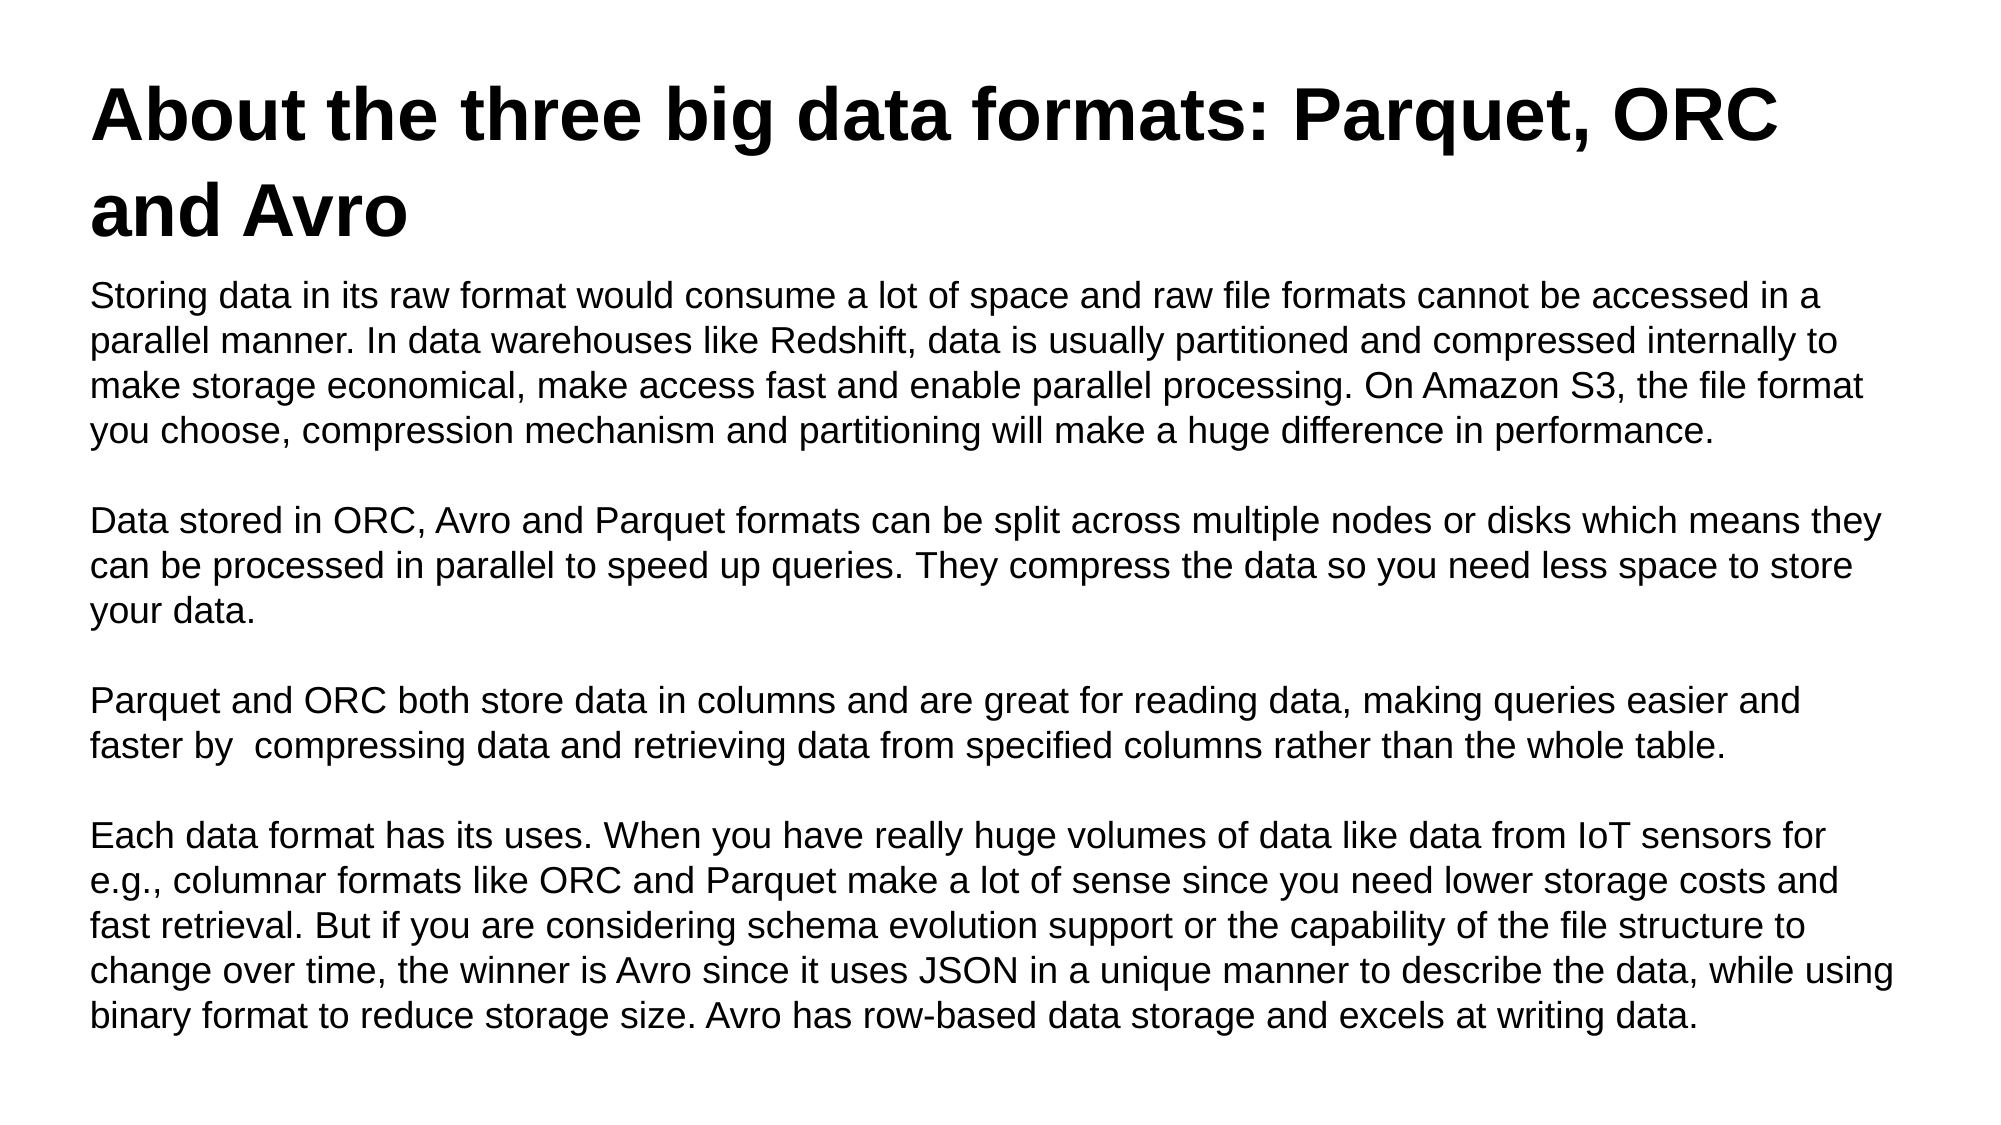

# About the three big data formats: Parquet, ORC and Avro
Storing data in its raw format would consume a lot of space and raw file formats cannot be accessed in a parallel manner. In data warehouses like Redshift, data is usually partitioned and compressed internally to make storage economical, make access fast and enable parallel processing. On Amazon S3, the file format you choose, compression mechanism and partitioning will make a huge difference in performance.

Data stored in ORC, Avro and Parquet formats can be split across multiple nodes or disks which means they can be processed in parallel to speed up queries. They compress the data so you need less space to store your data.

Parquet and ORC both store data in columns and are great for reading data, making queries easier and faster by  compressing data and retrieving data from specified columns rather than the whole table.

Each data format has its uses. When you have really huge volumes of data like data from IoT sensors for e.g., columnar formats like ORC and Parquet make a lot of sense since you need lower storage costs and fast retrieval. But if you are considering schema evolution support or the capability of the file structure to change over time, the winner is Avro since it uses JSON in a unique manner to describe the data, while using binary format to reduce storage size. Avro has row-based data storage and excels at writing data.